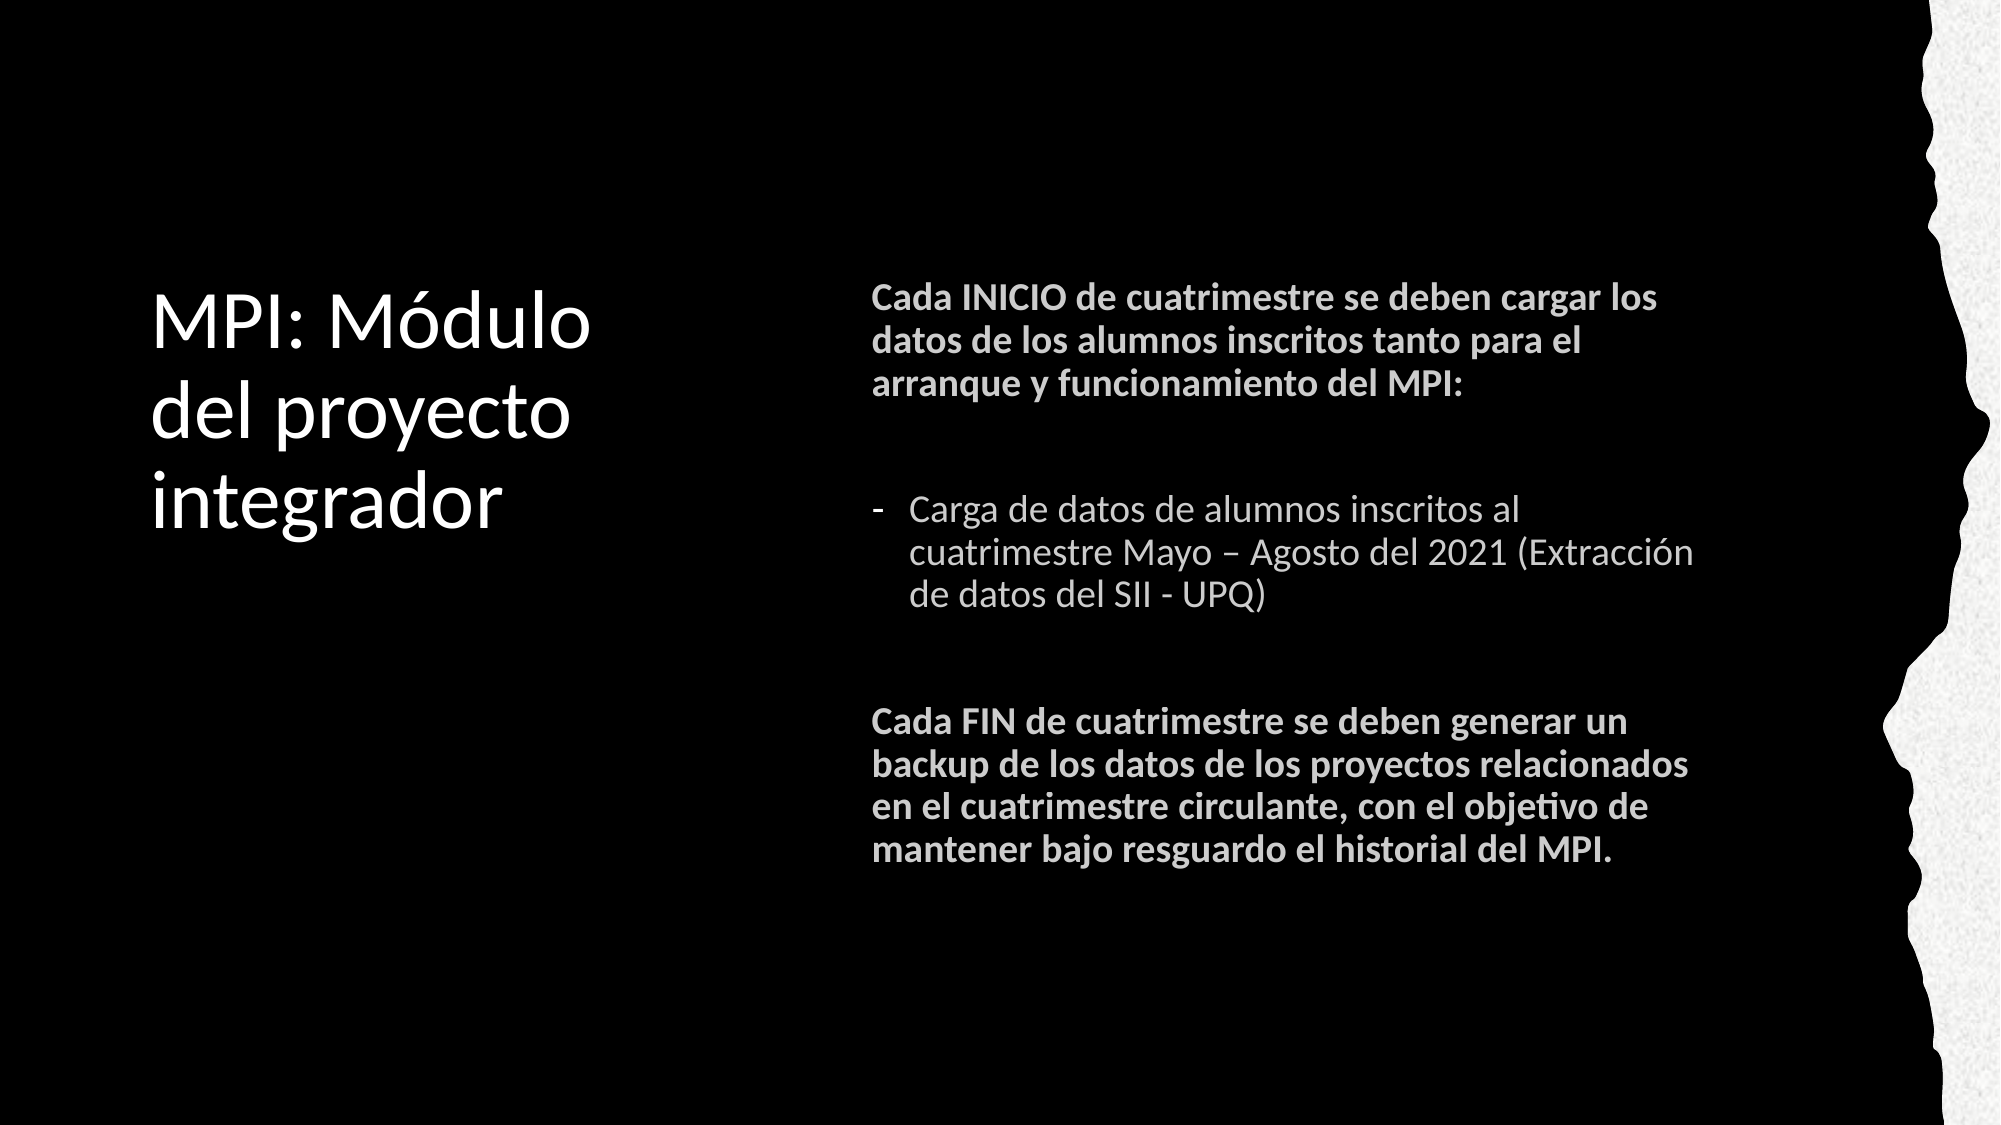

# MPI: Módulo del proyecto integrador
Cada INICIO de cuatrimestre se deben cargar los datos de los alumnos inscritos tanto para el arranque y funcionamiento del MPI:

Carga de datos de alumnos inscritos al cuatrimestre Mayo – Agosto del 2021 (Extracción de datos del SII - UPQ)

Cada FIN de cuatrimestre se deben generar un backup de los datos de los proyectos relacionados en el cuatrimestre circulante, con el objetivo de mantener bajo resguardo el historial del MPI.